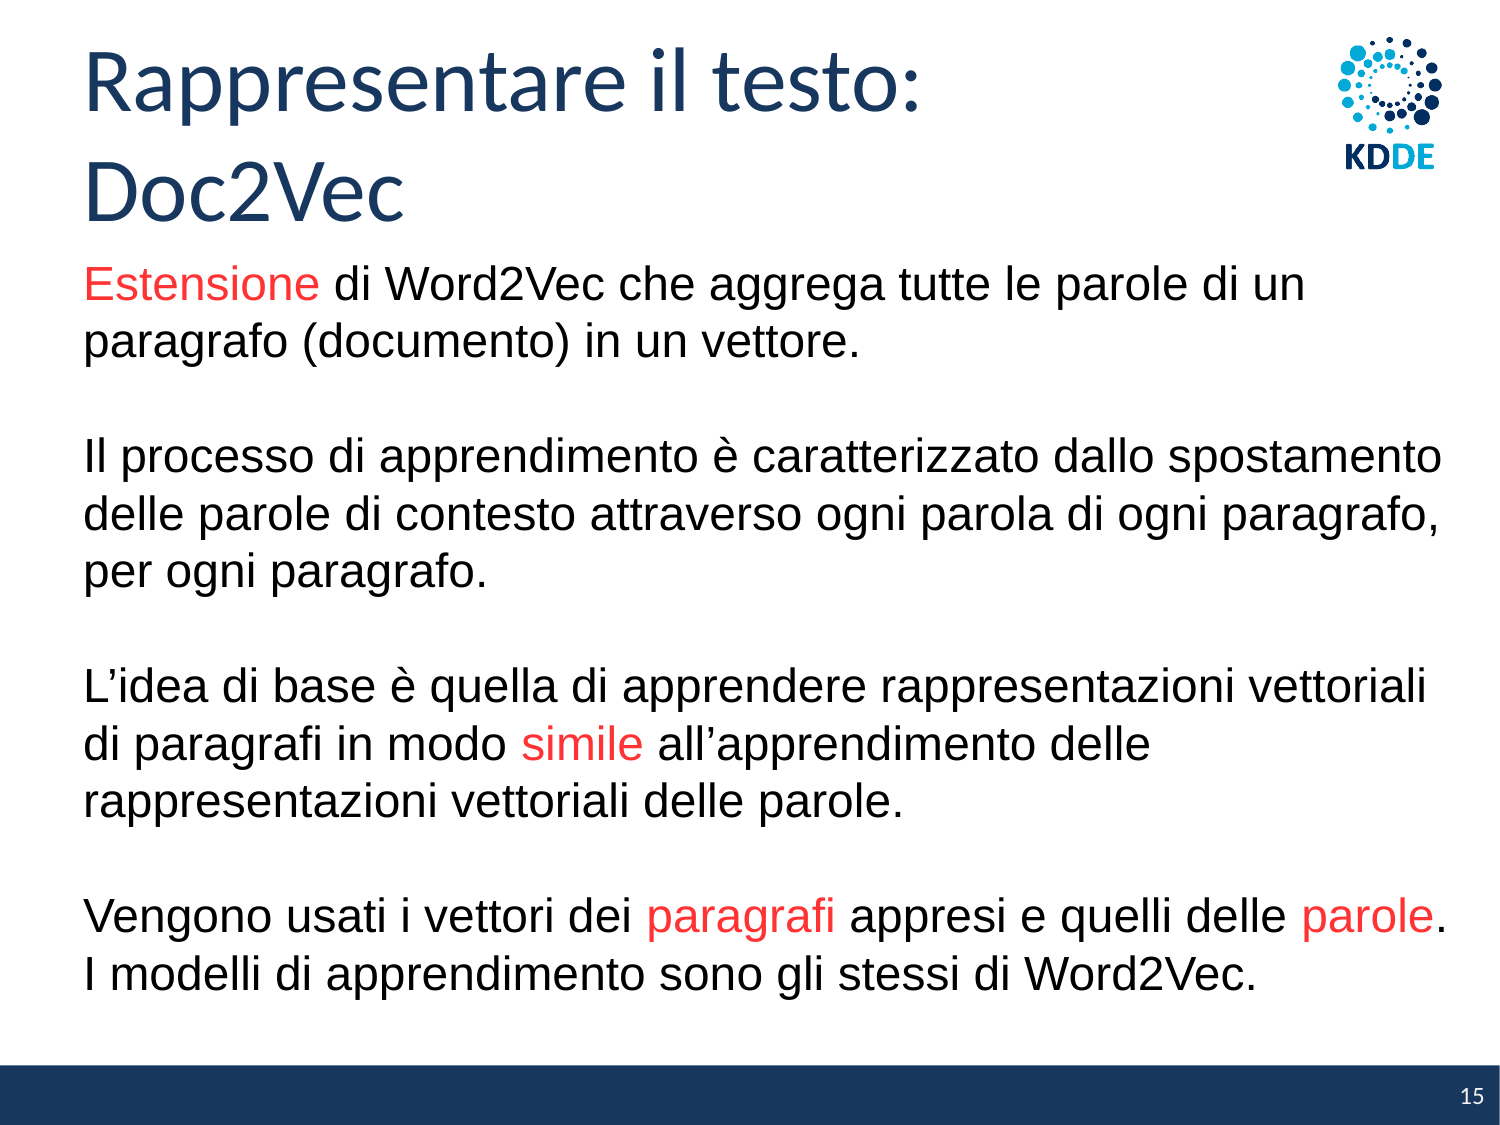

Rappresentare il testo: Doc2Vec
Estensione di Word2Vec che aggrega tutte le parole di un paragrafo (documento) in un vettore.

Il processo di apprendimento è caratterizzato dallo spostamento delle parole di contesto attraverso ogni parola di ogni paragrafo, per ogni paragrafo.

L’idea di base è quella di apprendere rappresentazioni vettoriali di paragrafi in modo simile all’apprendimento delle rappresentazioni vettoriali delle parole.

Vengono usati i vettori dei paragrafi appresi e quelli delle parole. I modelli di apprendimento sono gli stessi di Word2Vec.
15